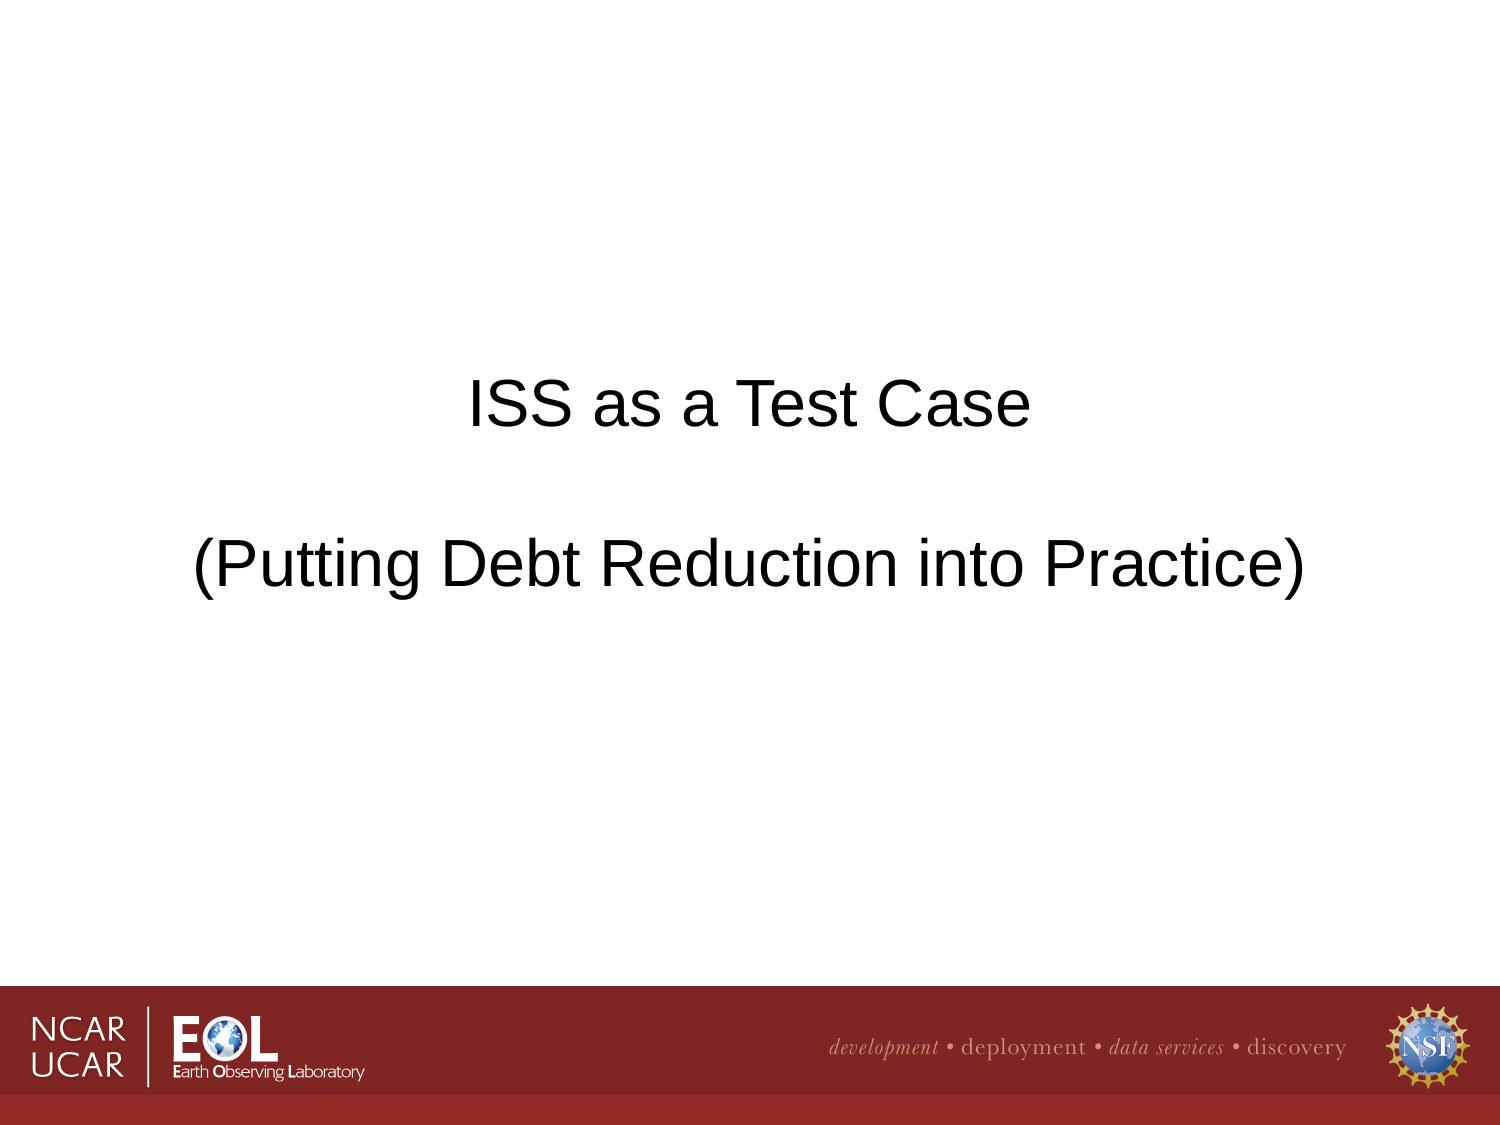

ISS as a Test Case

(Putting Debt Reduction into Practice)